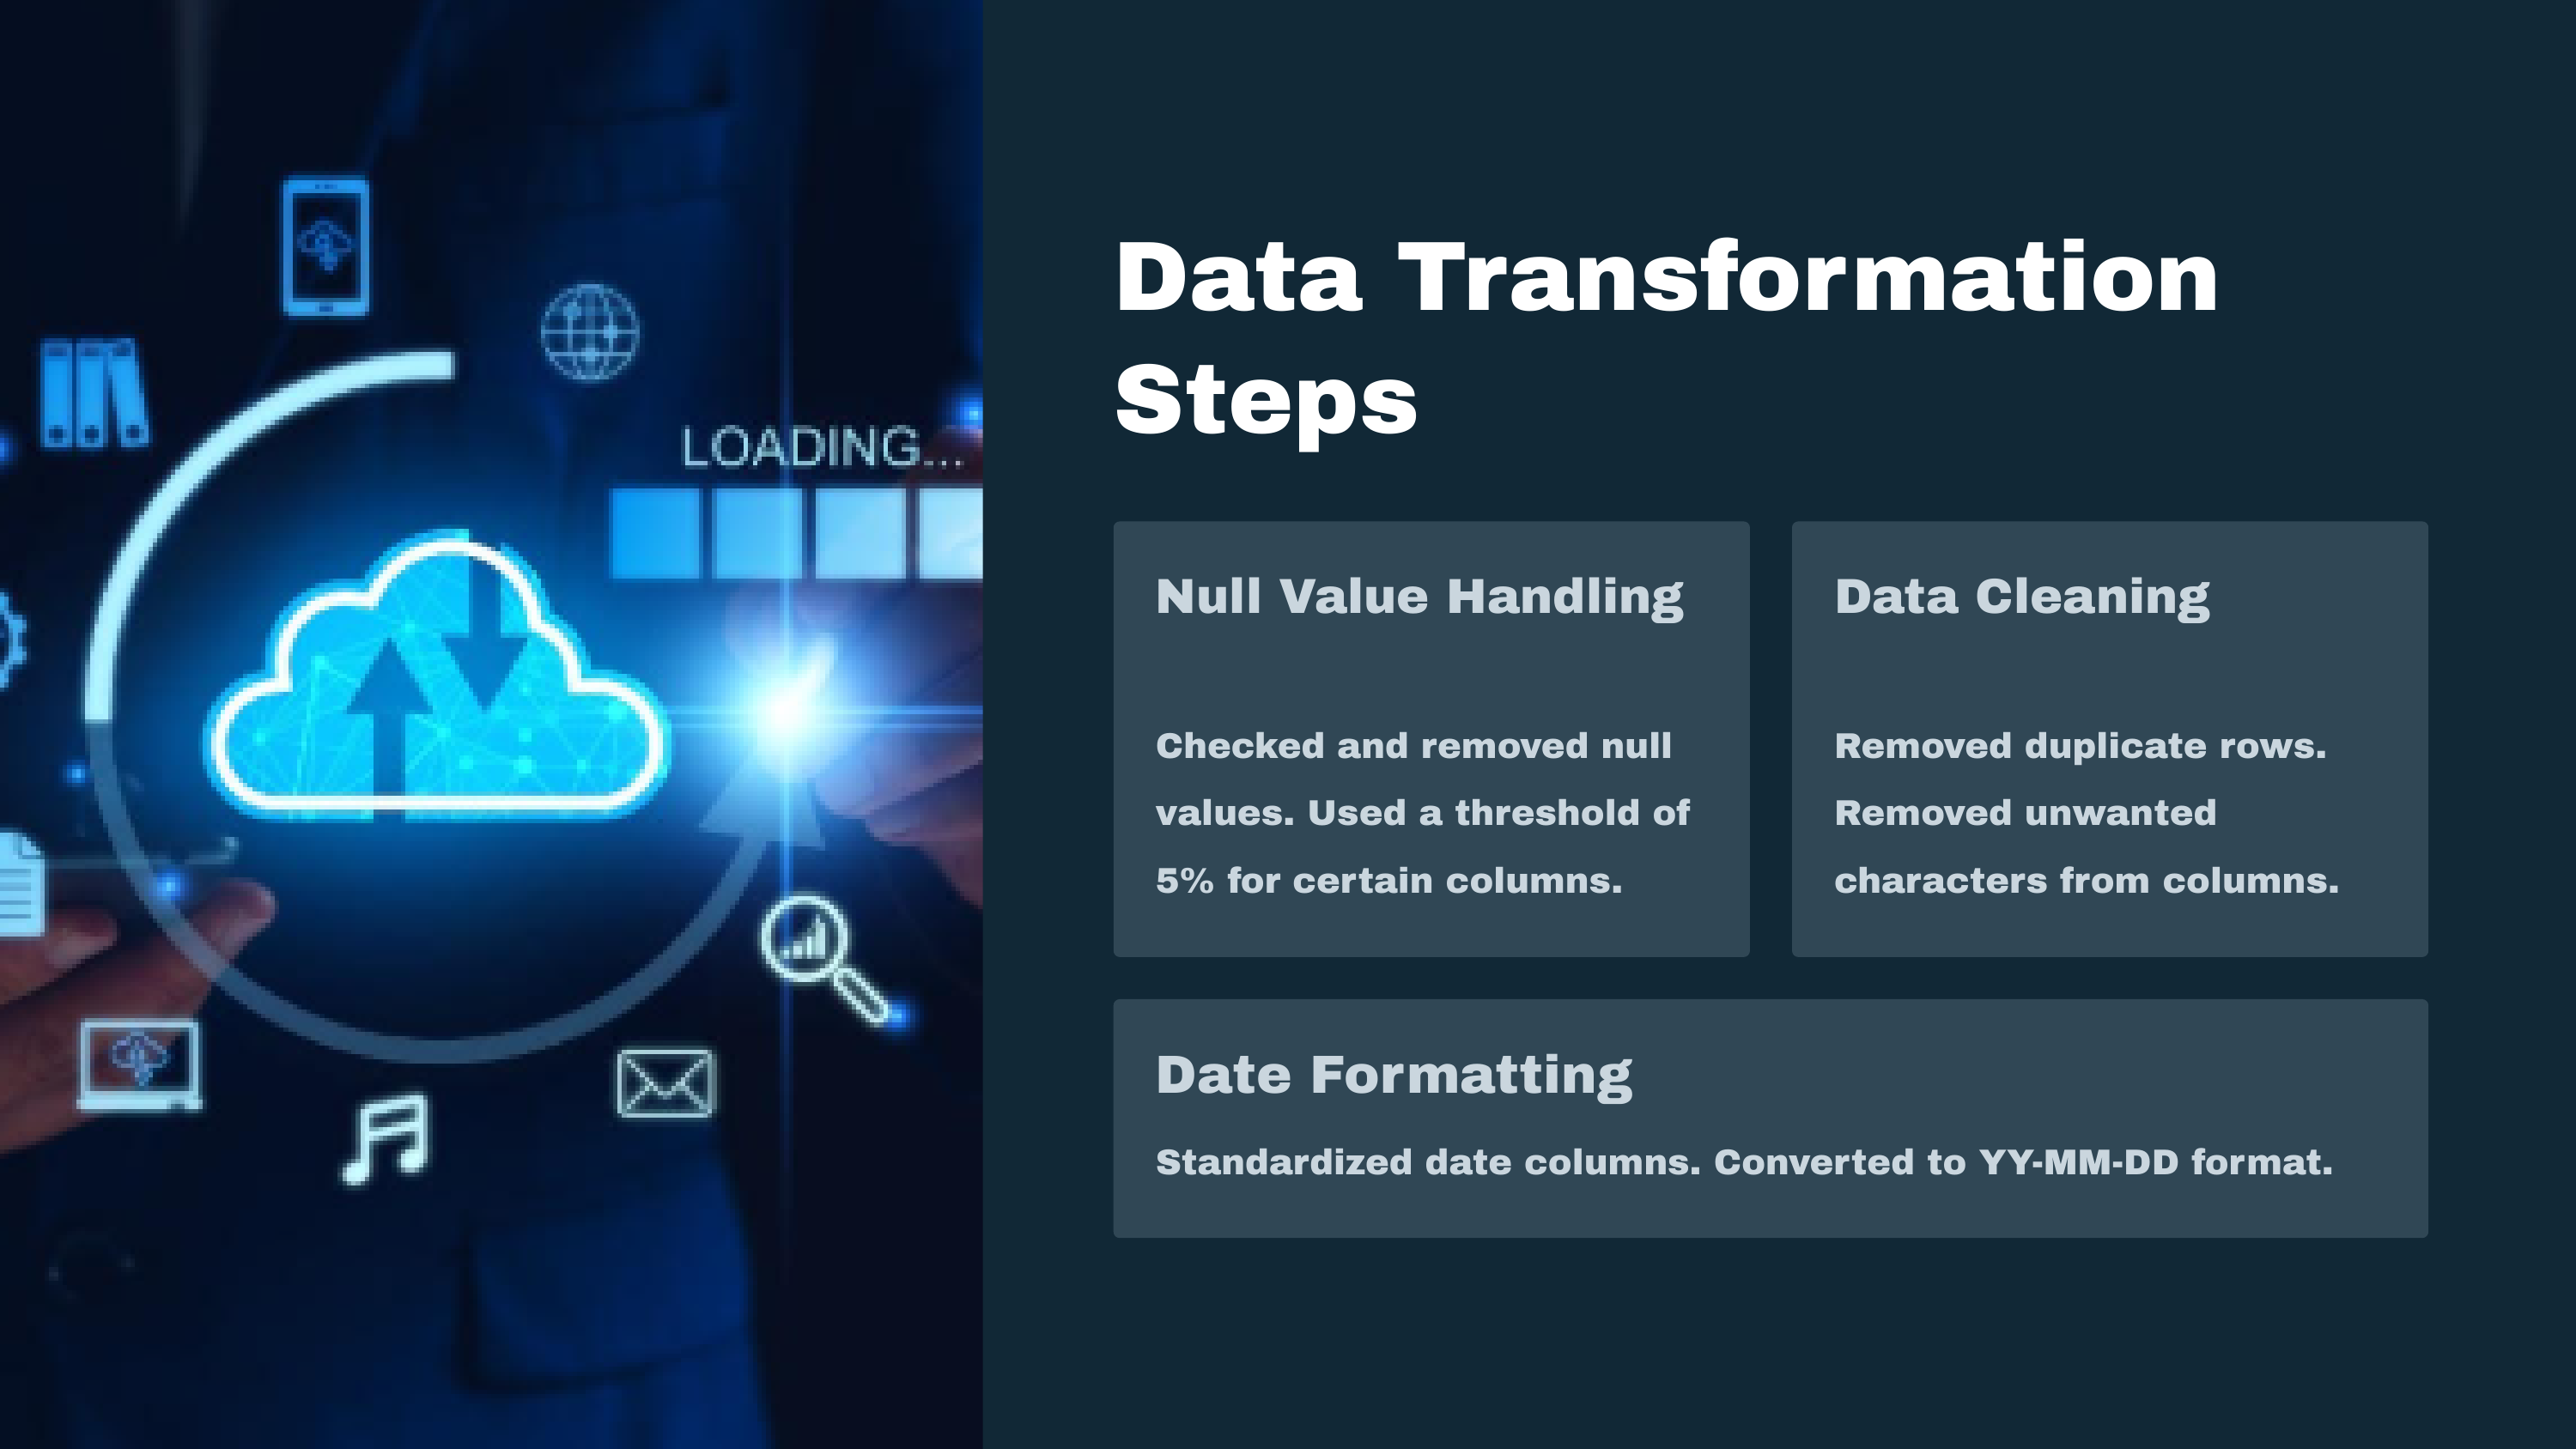

Data Transformation Steps

Null Value Handling

Data Cleaning

Checked and removed null values. Used a threshold of 5% for certain columns.

Removed duplicate rows. Removed unwanted characters from columns.

Date Formatting

Standardized date columns. Converted to YY-MM-DD format.